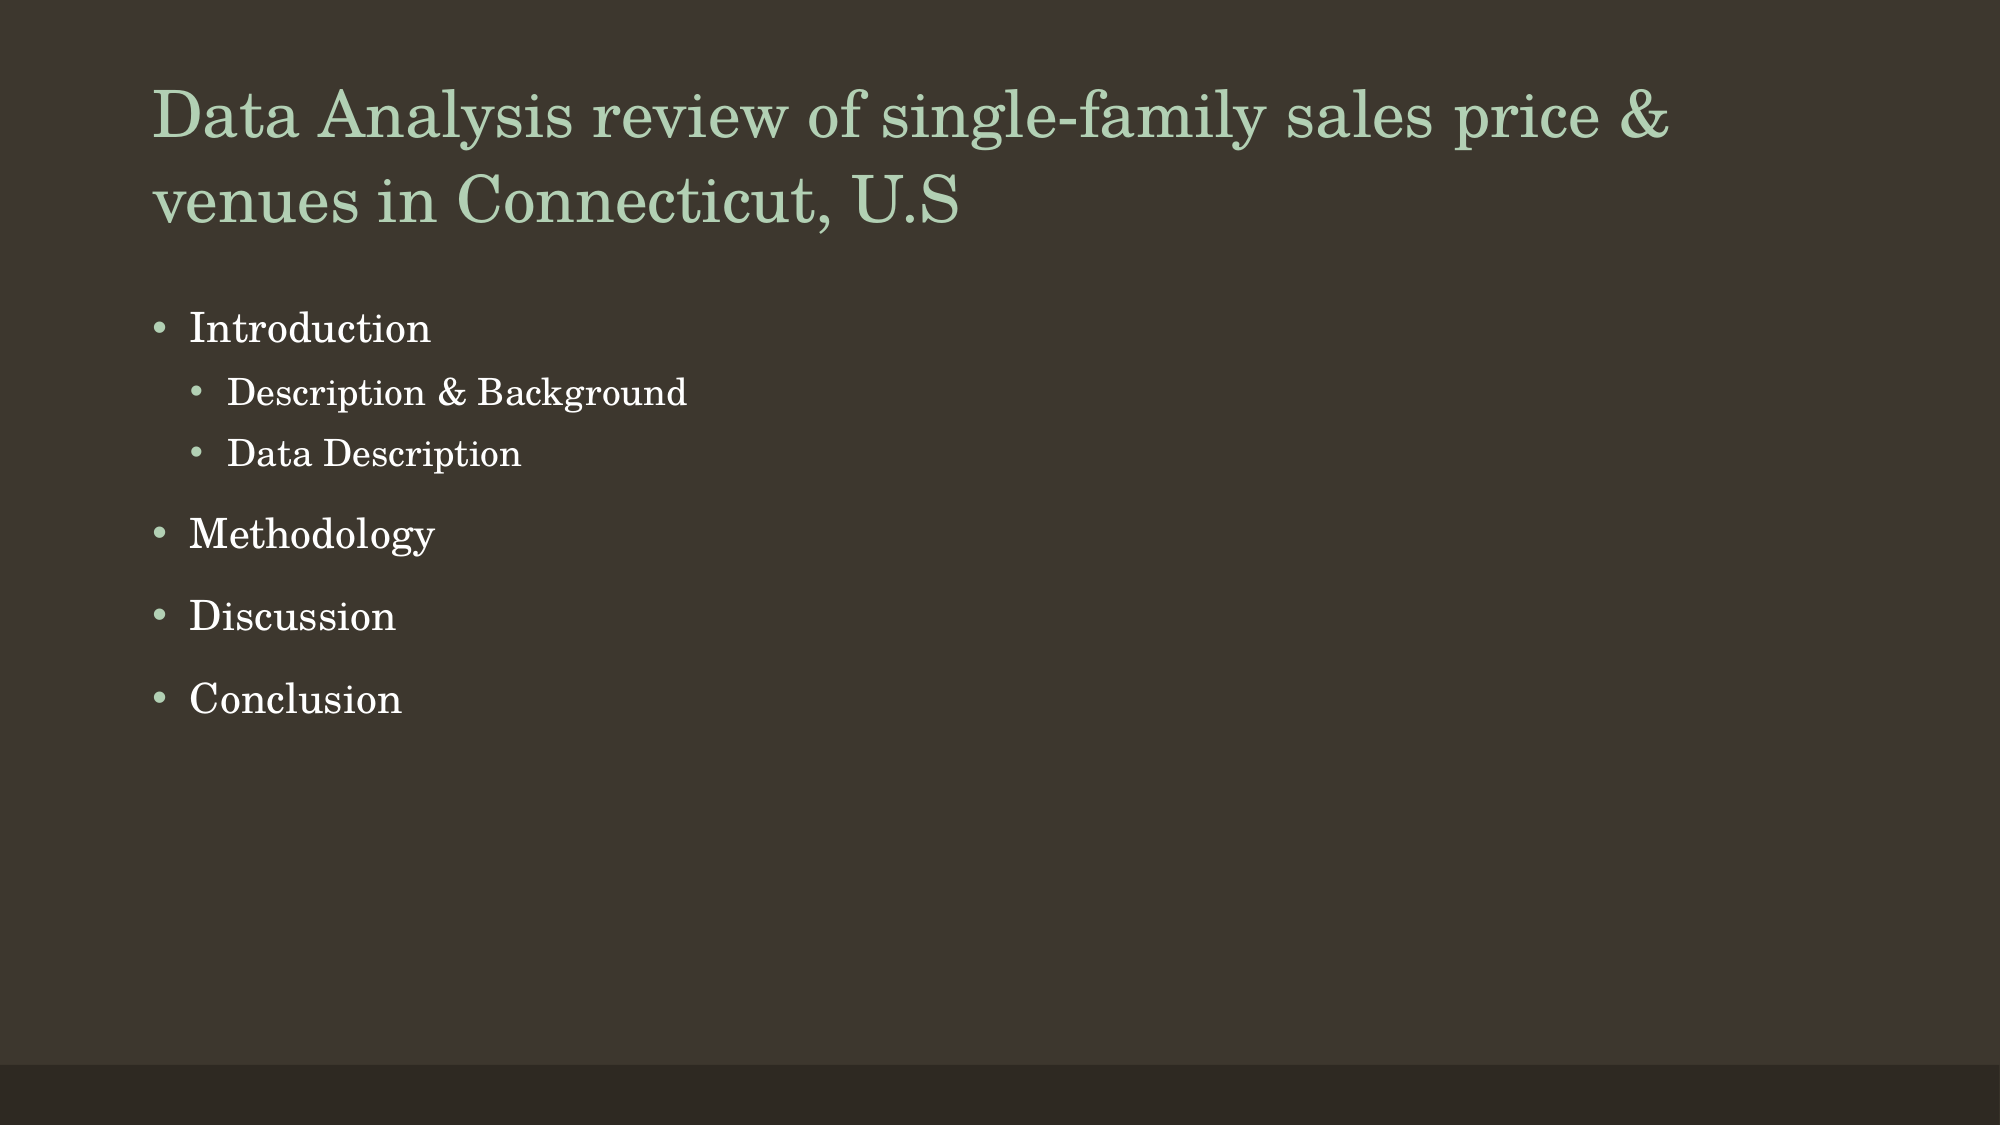

# Data Analysis review of single-family sales price & venues in Connecticut, U.S
Introduction
Description & Background
Data Description
Methodology
Discussion
Conclusion